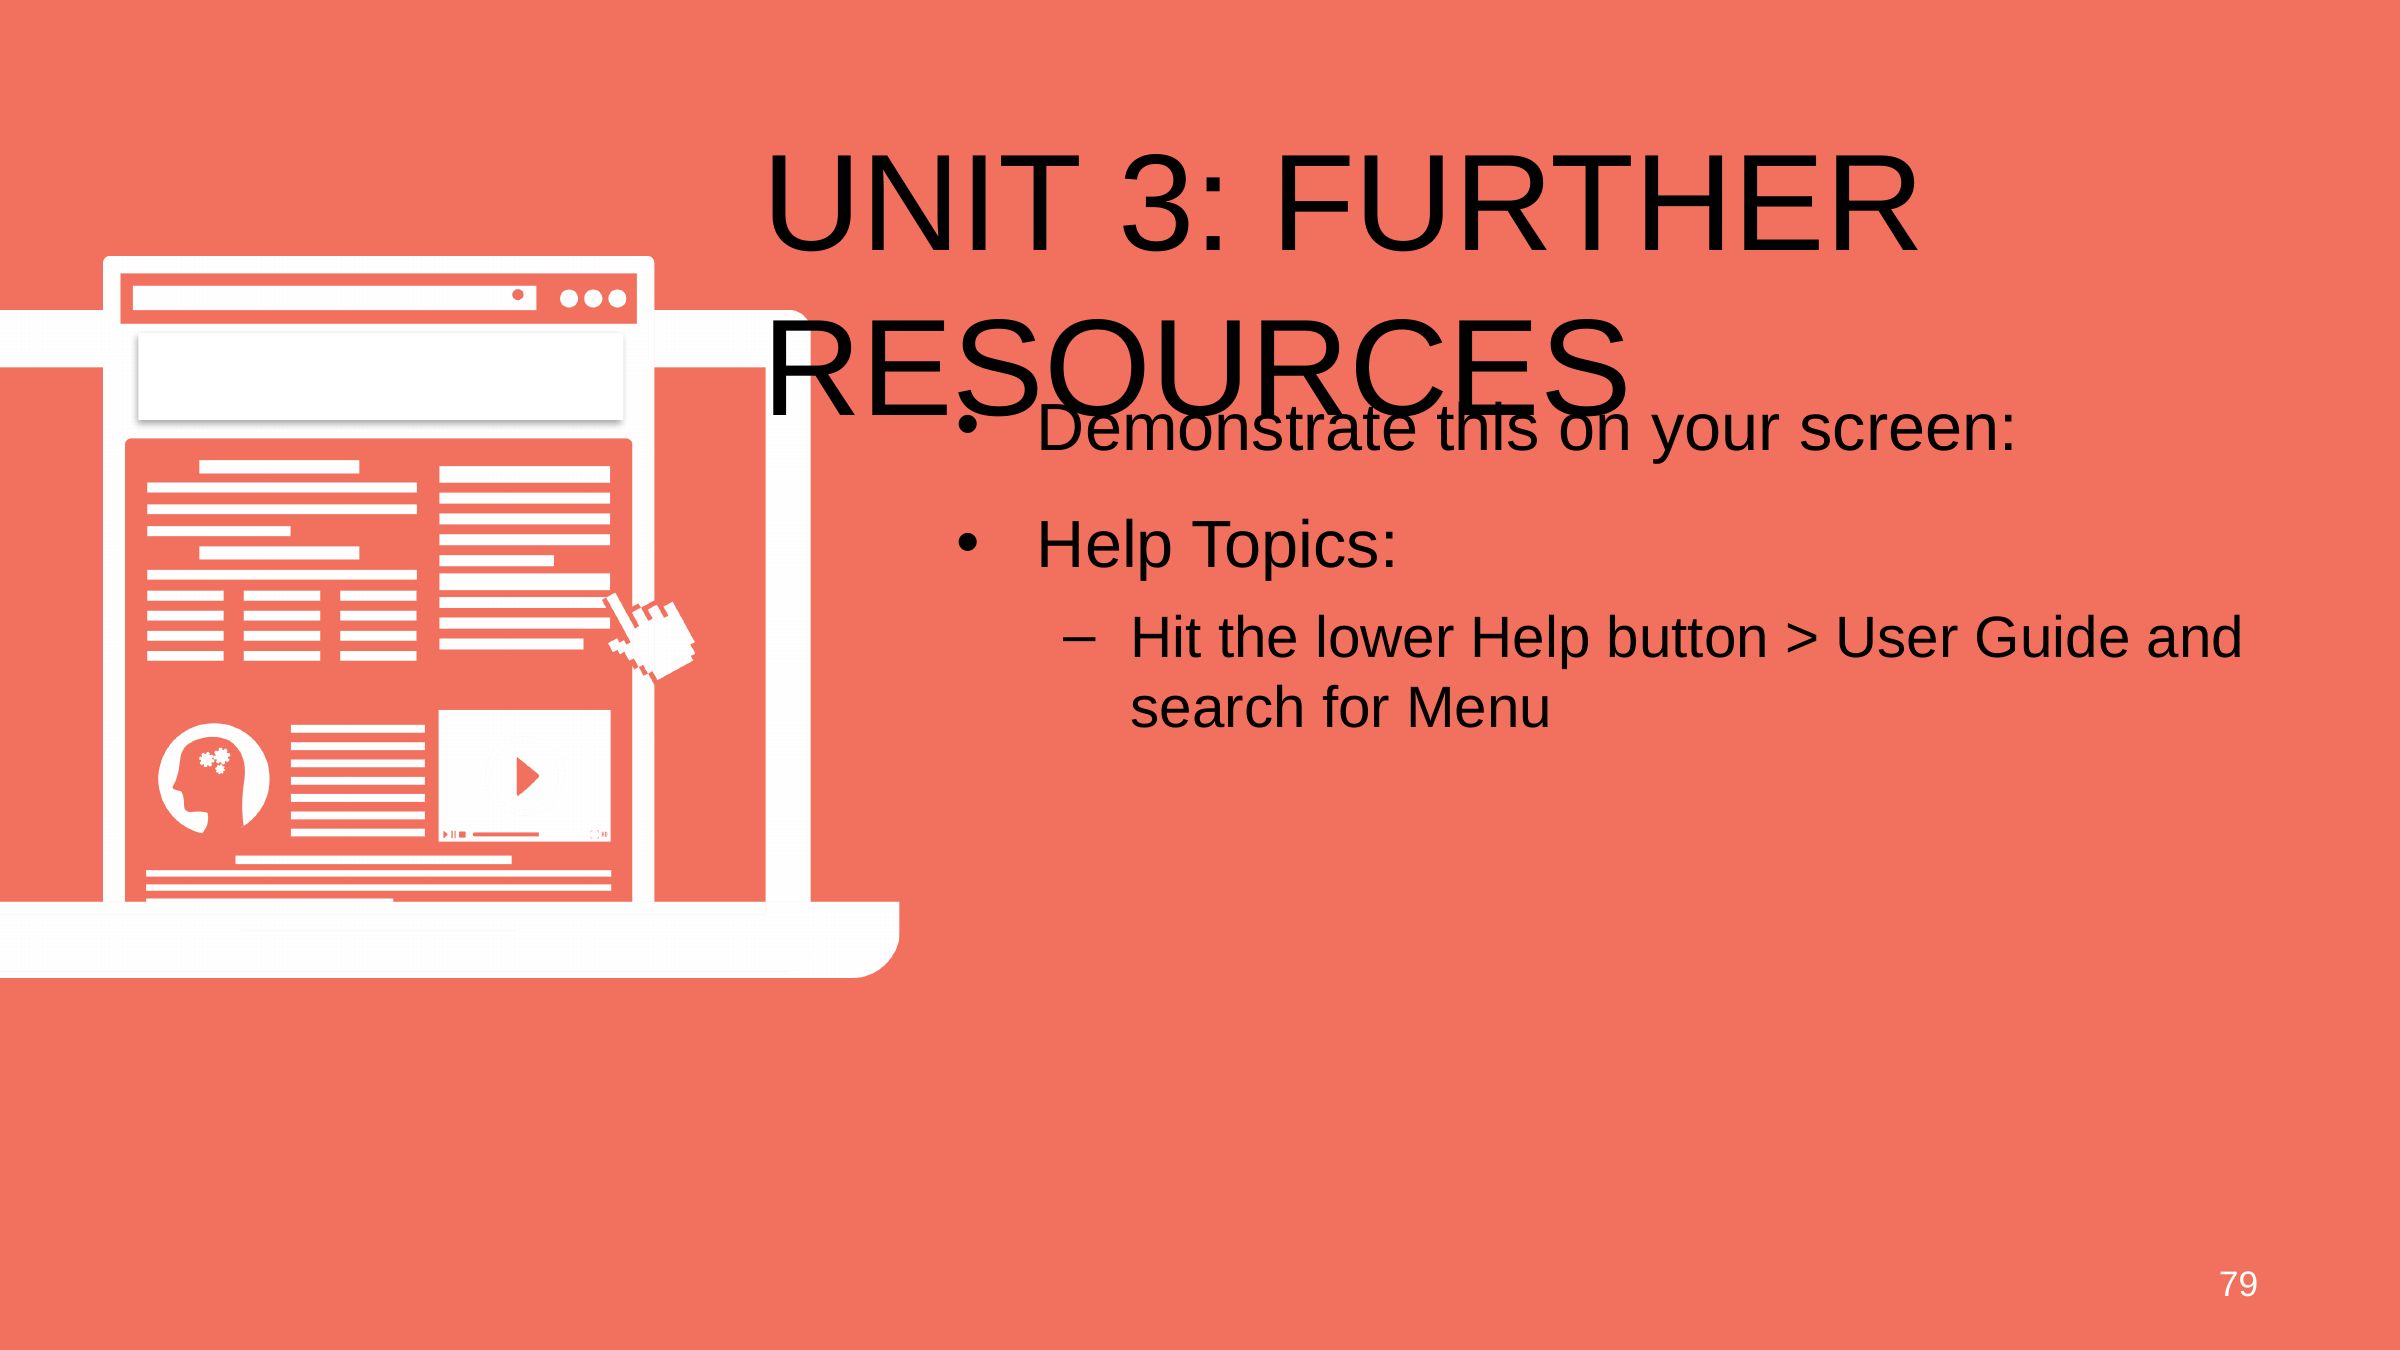

# Unit 3: Further resources

Demonstrate this on your screen:
Help Topics:
Hit the lower Help button > User Guide and search for Menu
79